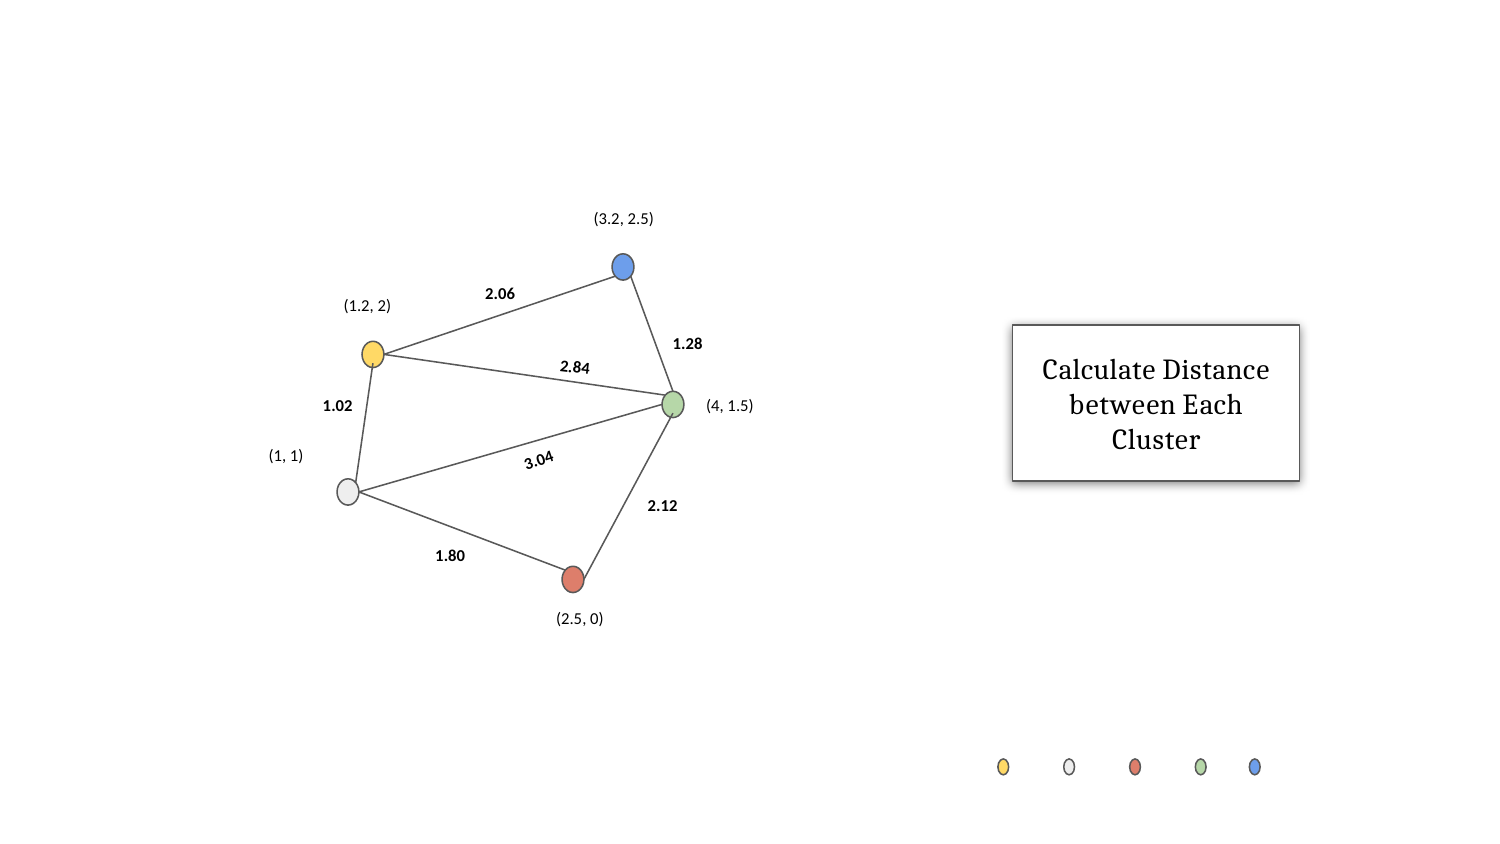

(3.2, 2.5)

2.06
(1.2, 2)
1.28
Calculate Distance between Each Cluster

2.84
1.02
(4, 1.5)

(1, 1)
3.04

2.12
1.80

(2.5, 0)